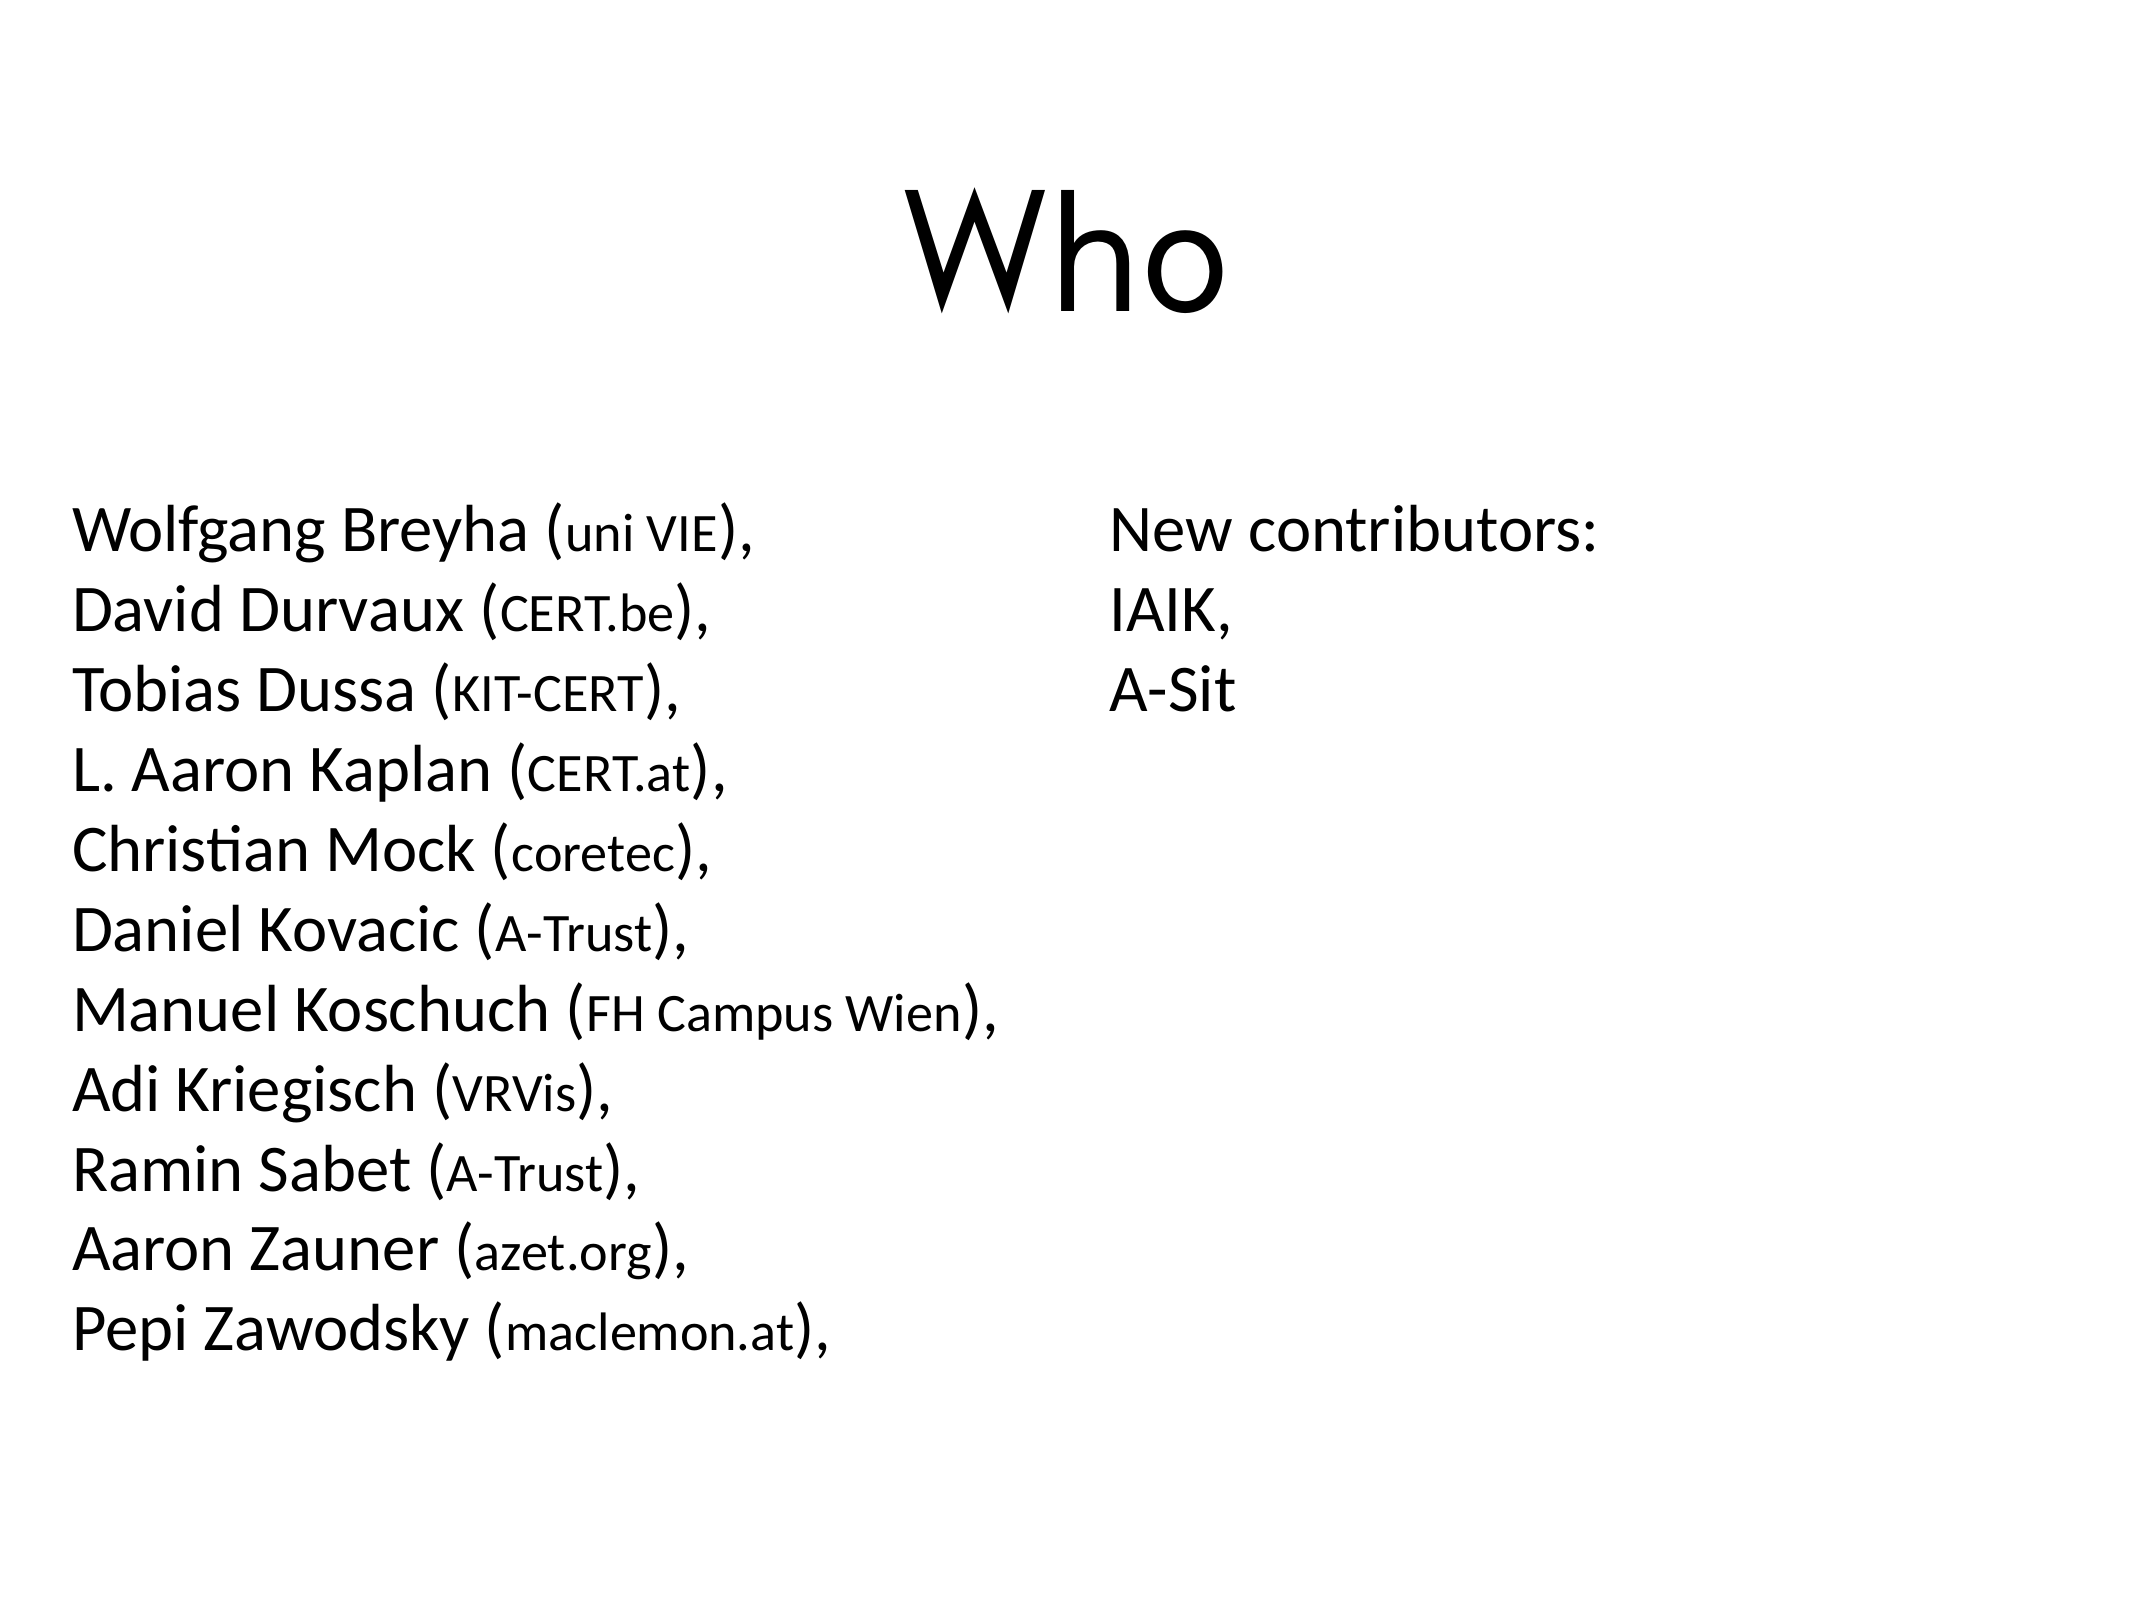

# Who
Wolfgang Breyha (uni VIE),
David Durvaux (CERT.be),
Tobias Dussa (KIT-CERT),
L. Aaron Kaplan (CERT.at),
Christian Mock (coretec),
Daniel Kovacic (A-Trust),
Manuel Koschuch (FH Campus Wien),
Adi Kriegisch (VRVis),
Ramin Sabet (A-Trust),
Aaron Zauner (azet.org),
Pepi Zawodsky (maclemon.at),

New contributors:
IAIK,
A-Sit